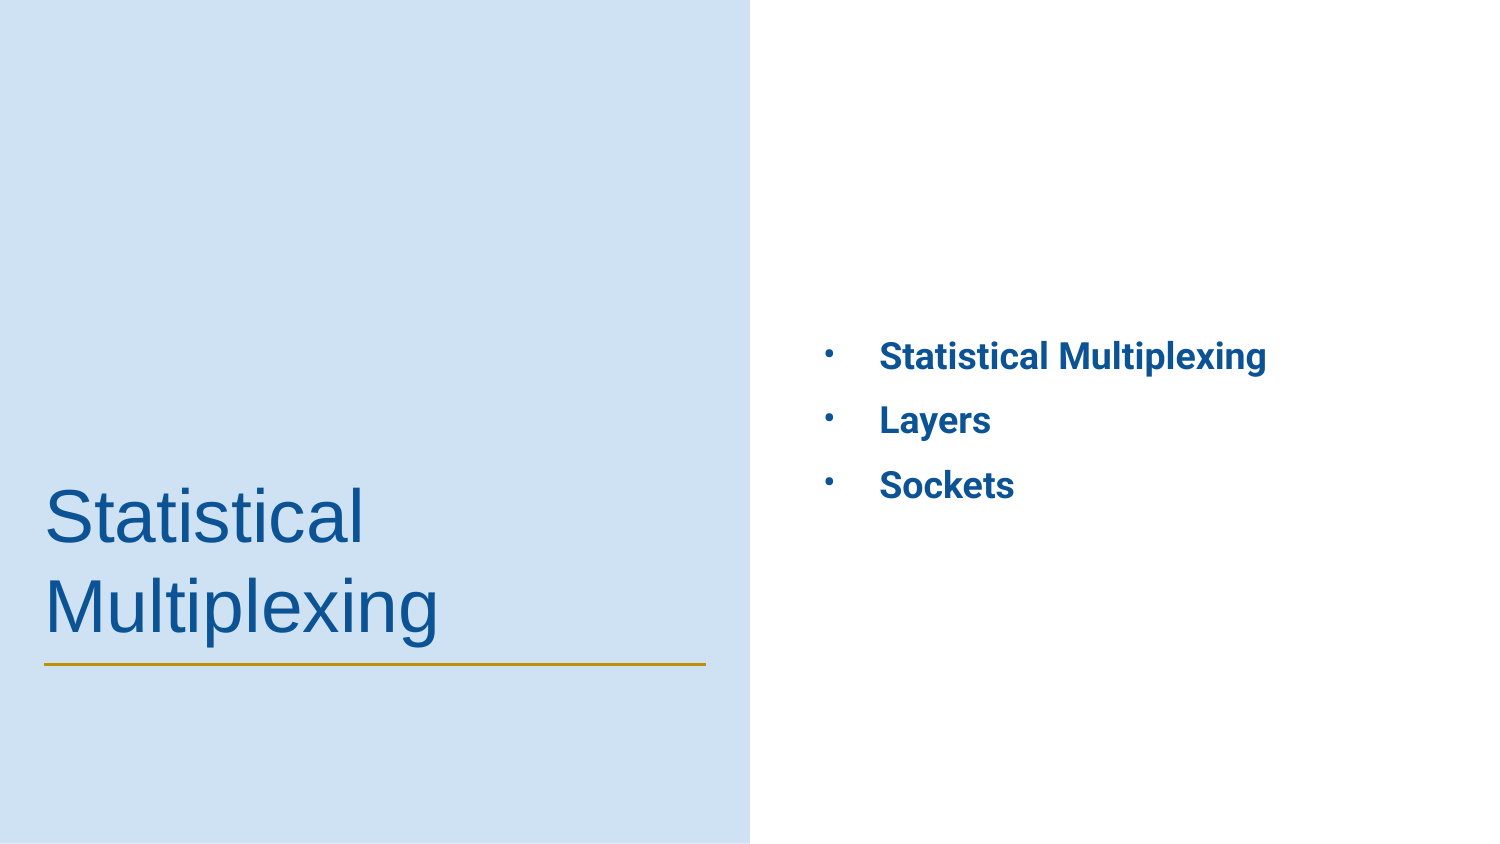

Statistical Multiplexing
Layers
Sockets
# Statistical Multiplexing